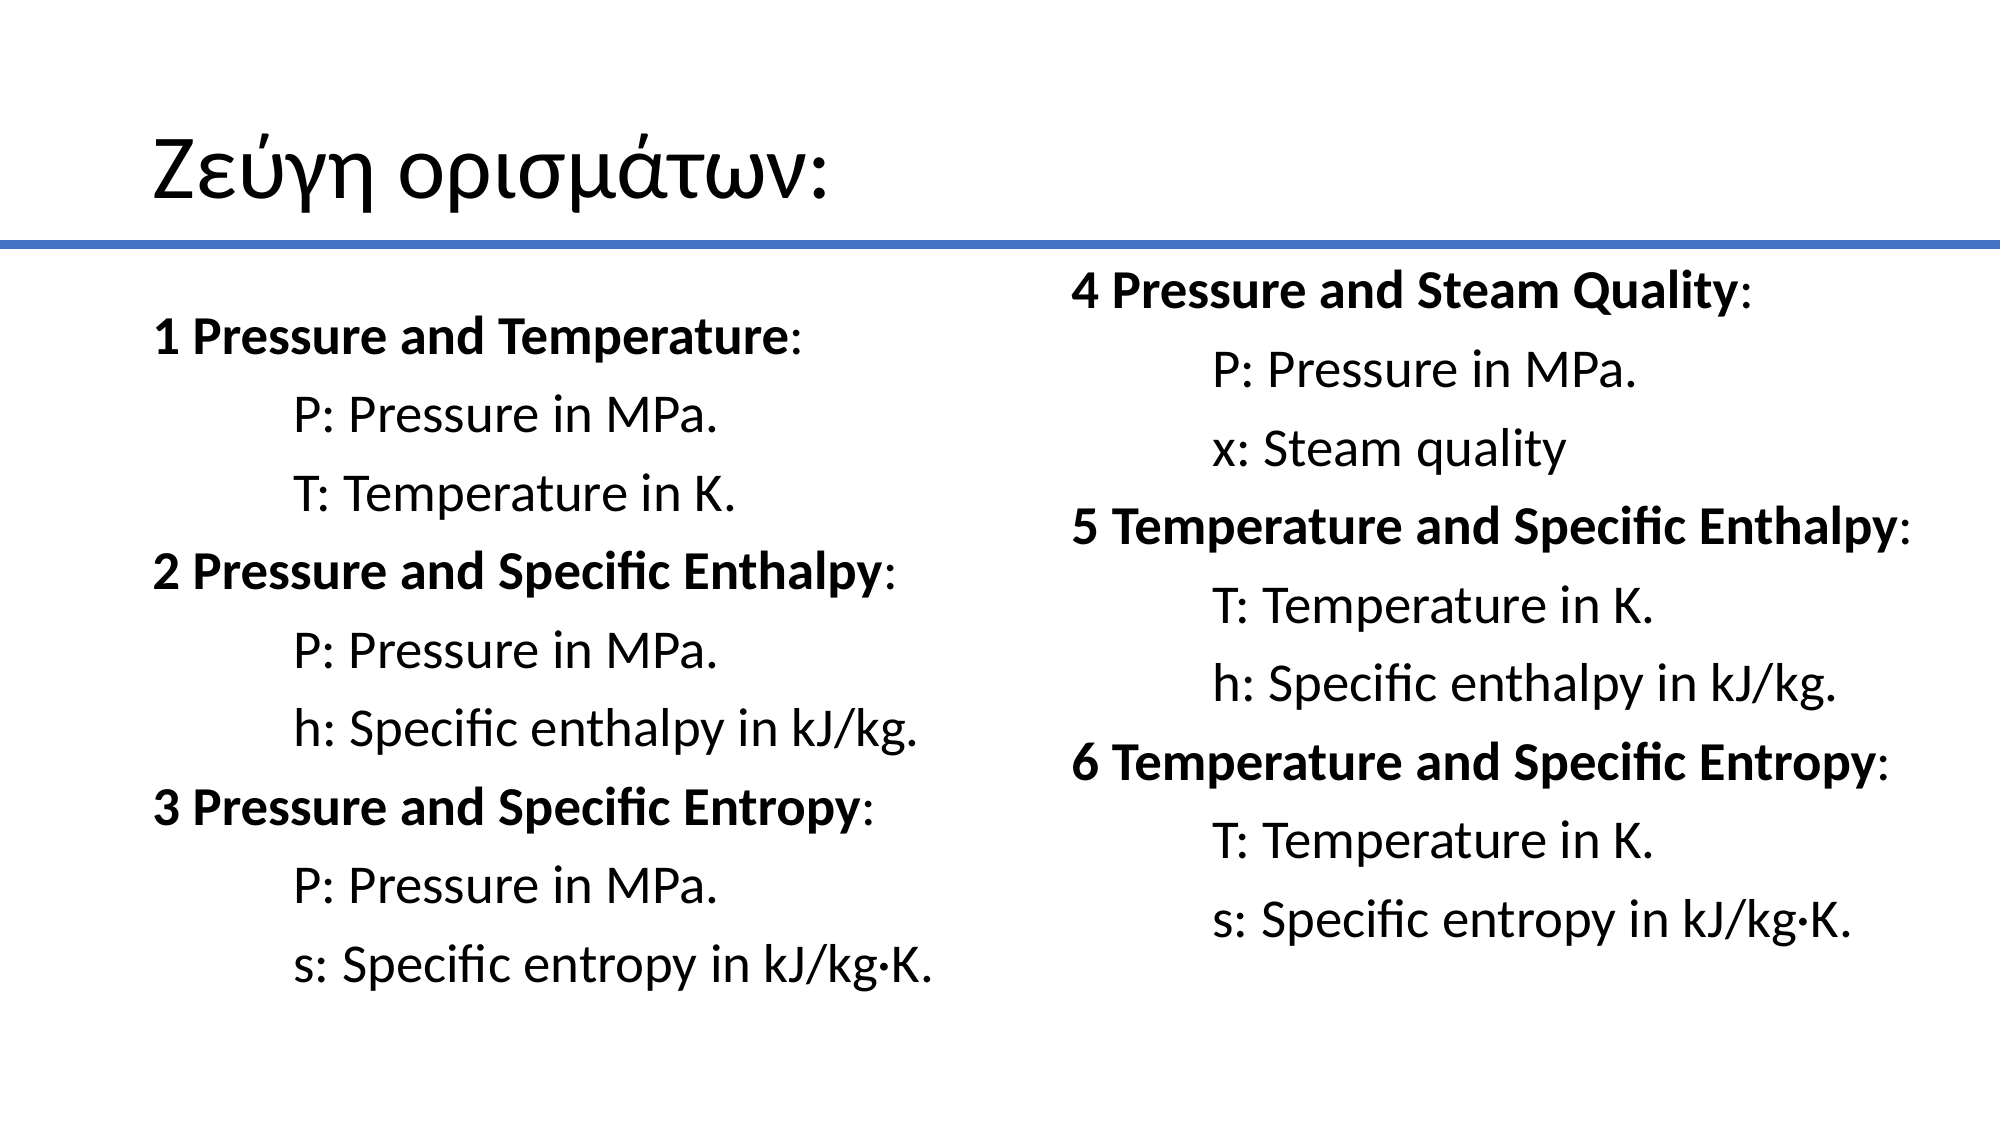

# Ζεύγη ορισμάτων:
4 Pressure and Steam Quality:
	P: Pressure in MPa.
	x: Steam quality
5 Temperature and Specific Enthalpy:
	T: Temperature in K.
	h: Specific enthalpy in kJ/kg.
6 Temperature and Specific Entropy:
	T: Temperature in K.
	s: Specific entropy in kJ/kg·K.
1 Pressure and Temperature:
	P: Pressure in MPa.
	T: Temperature in K.
2 Pressure and Specific Enthalpy:
	P: Pressure in MPa.
	h: Specific enthalpy in kJ/kg.
3 Pressure and Specific Entropy:
	P: Pressure in MPa.
	s: Specific entropy in kJ/kg·K.